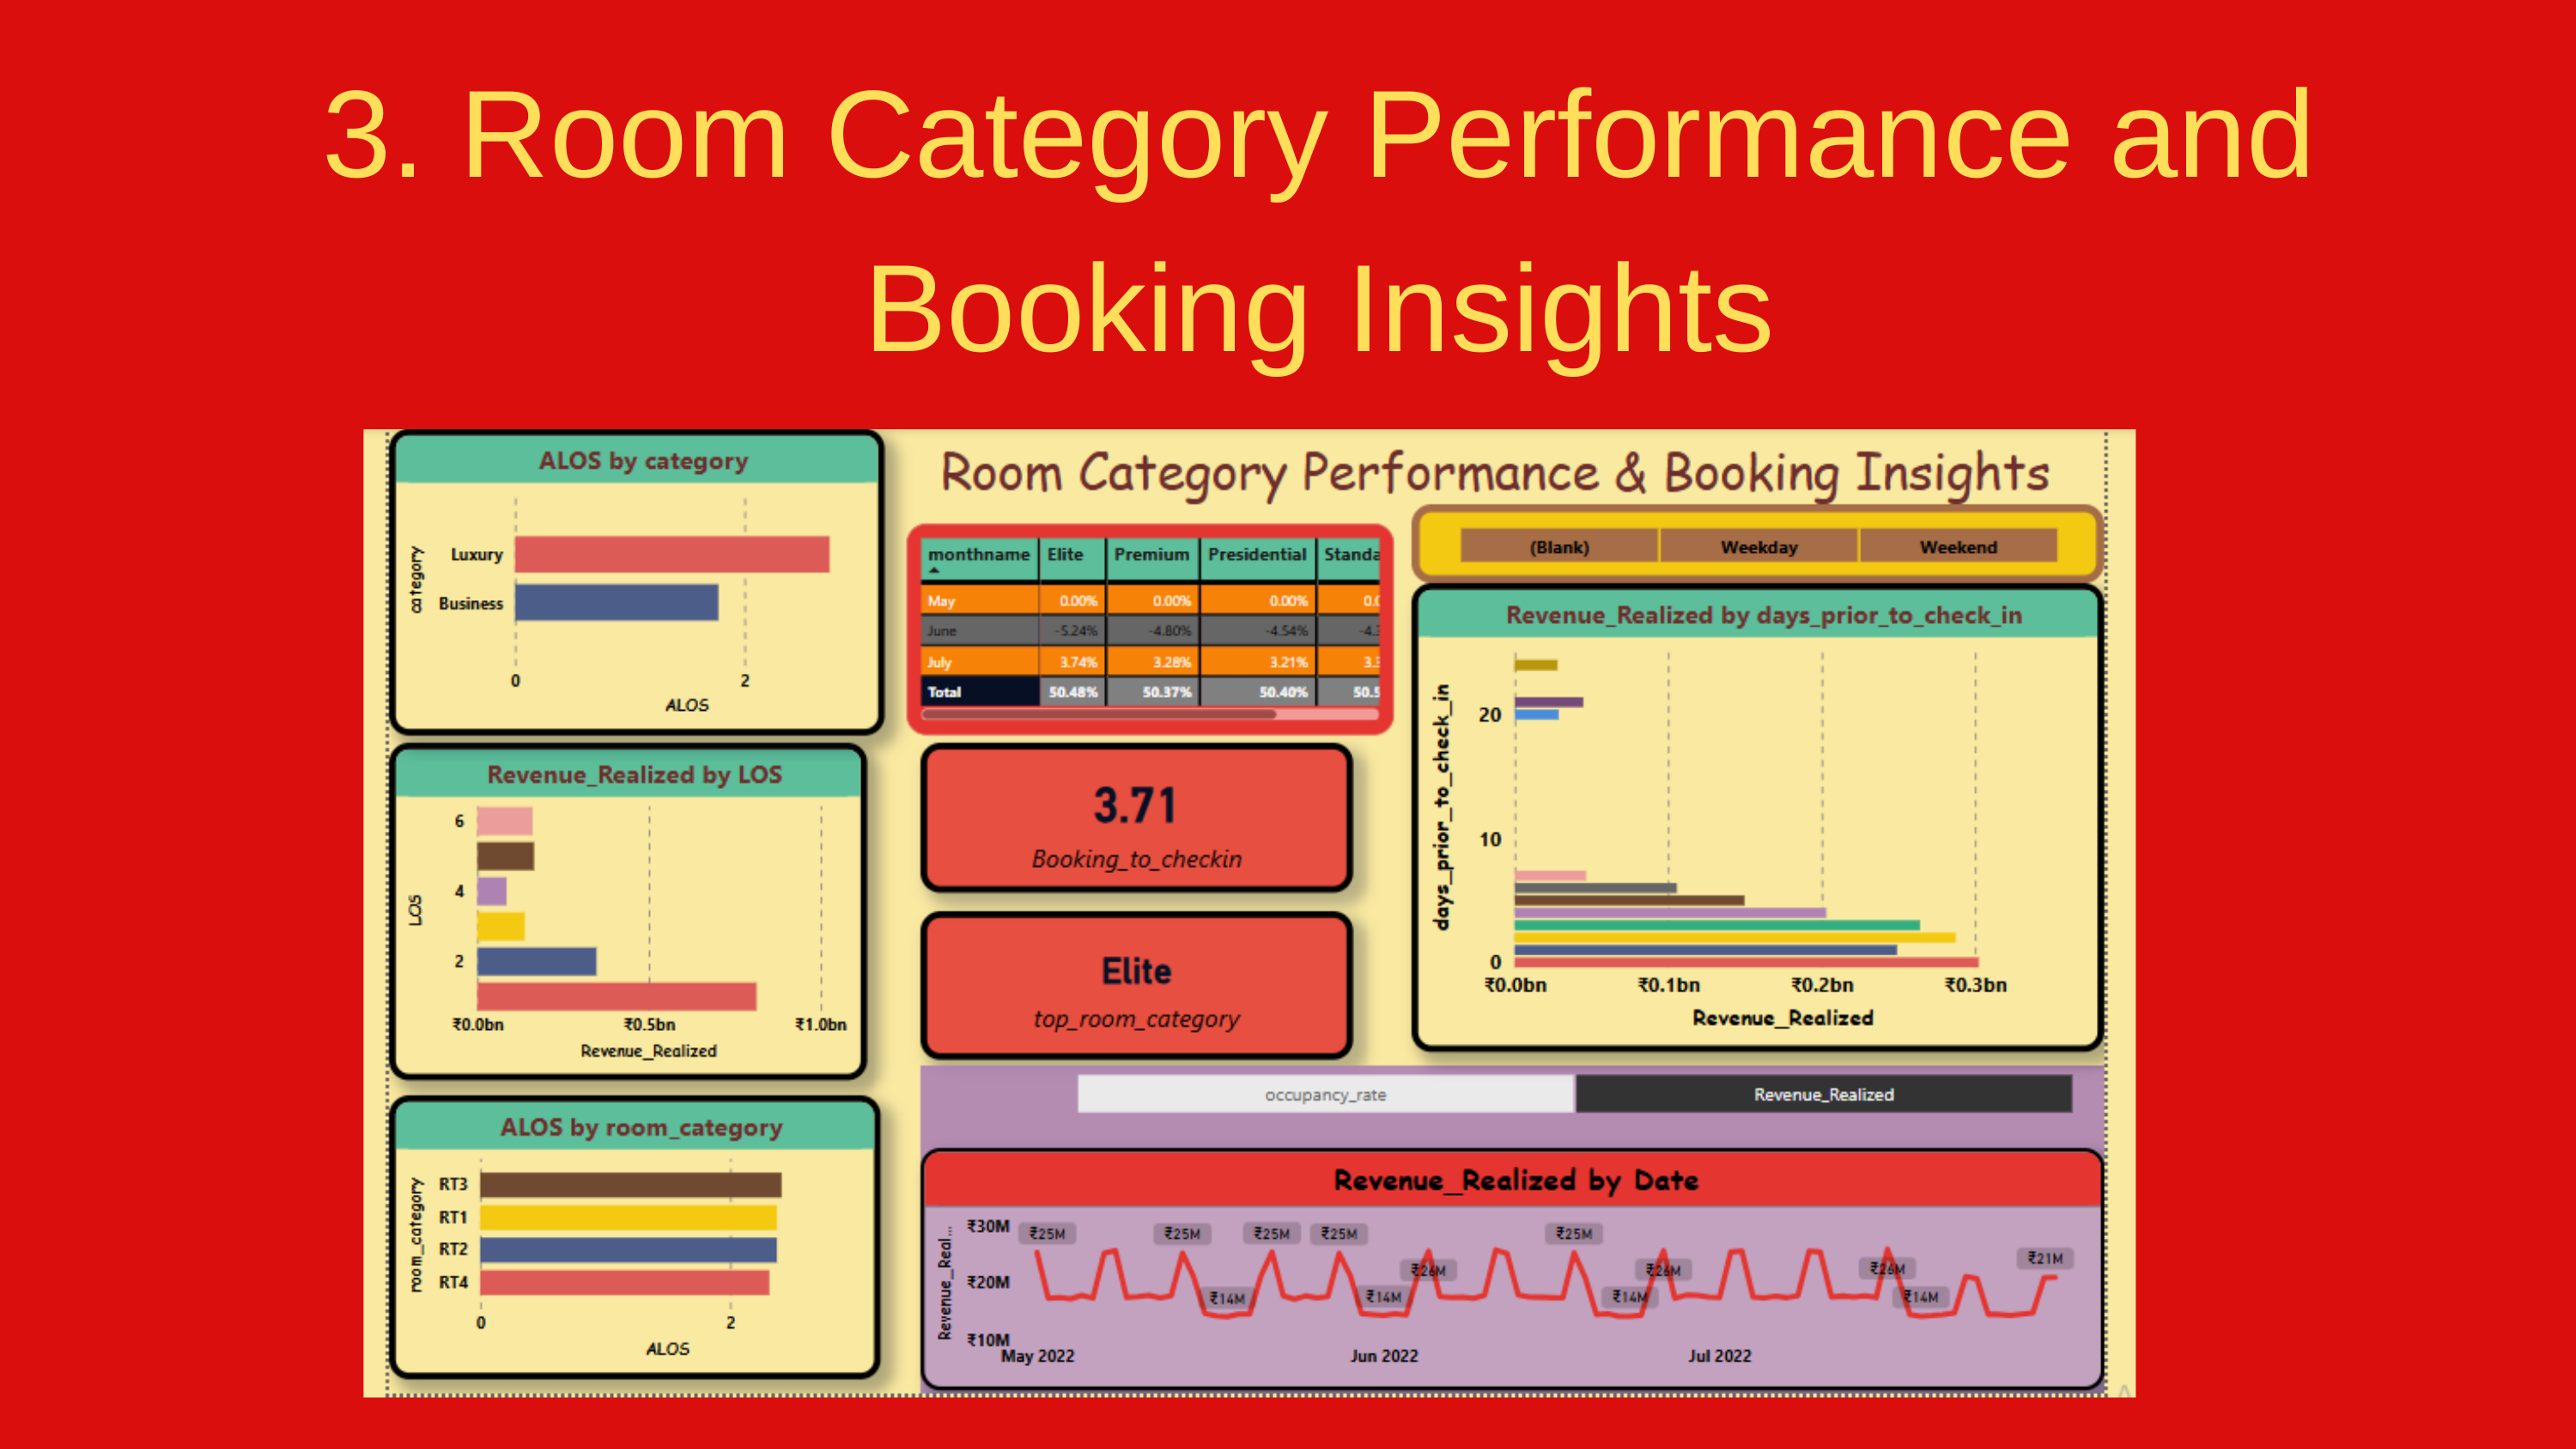

3. Room Category Performance and Booking Insights